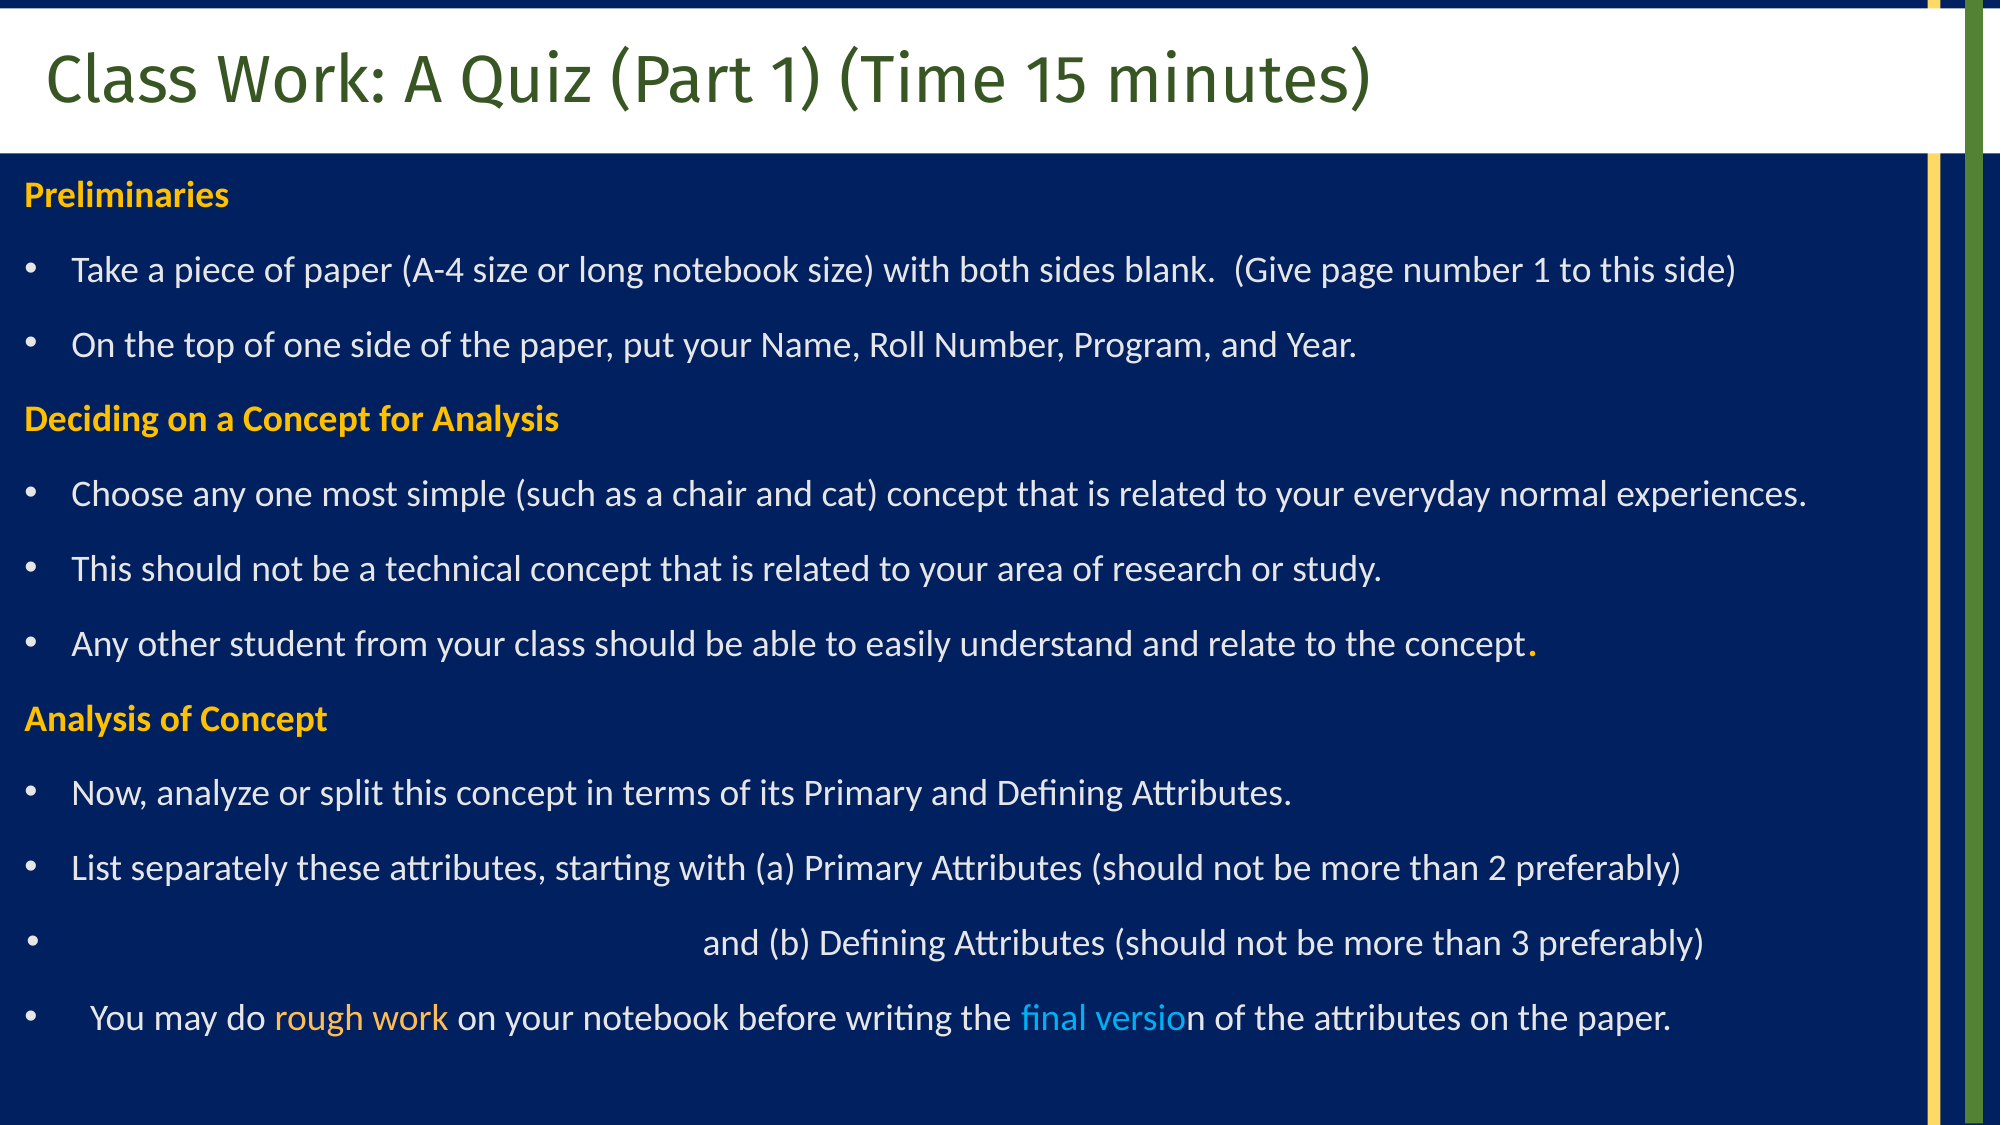

# Class Work: A Quiz (Part 1) (Time 15 minutes)
Preliminaries
Take a piece of paper (A-4 size or long notebook size) with both sides blank.  (Give page number 1 to this side)
On the top of one side of the paper, put your Name, Roll Number, Program, and Year.
Deciding on a Concept for Analysis
Choose any one most simple (such as a chair and cat) concept that is related to your everyday normal experiences.
This should not be a technical concept that is related to your area of research or study.
Any other student from your class should be able to easily understand and relate to the concept.
Analysis of Concept
Now, analyze or split this concept in terms of its Primary and Defining Attributes.
List separately these attributes, starting with (a) Primary Attributes (should not be more than 2 preferably)
and (b) Defining Attributes (should not be more than 3 preferably)
You may do rough work on your notebook before writing the final version of the attributes on the paper.